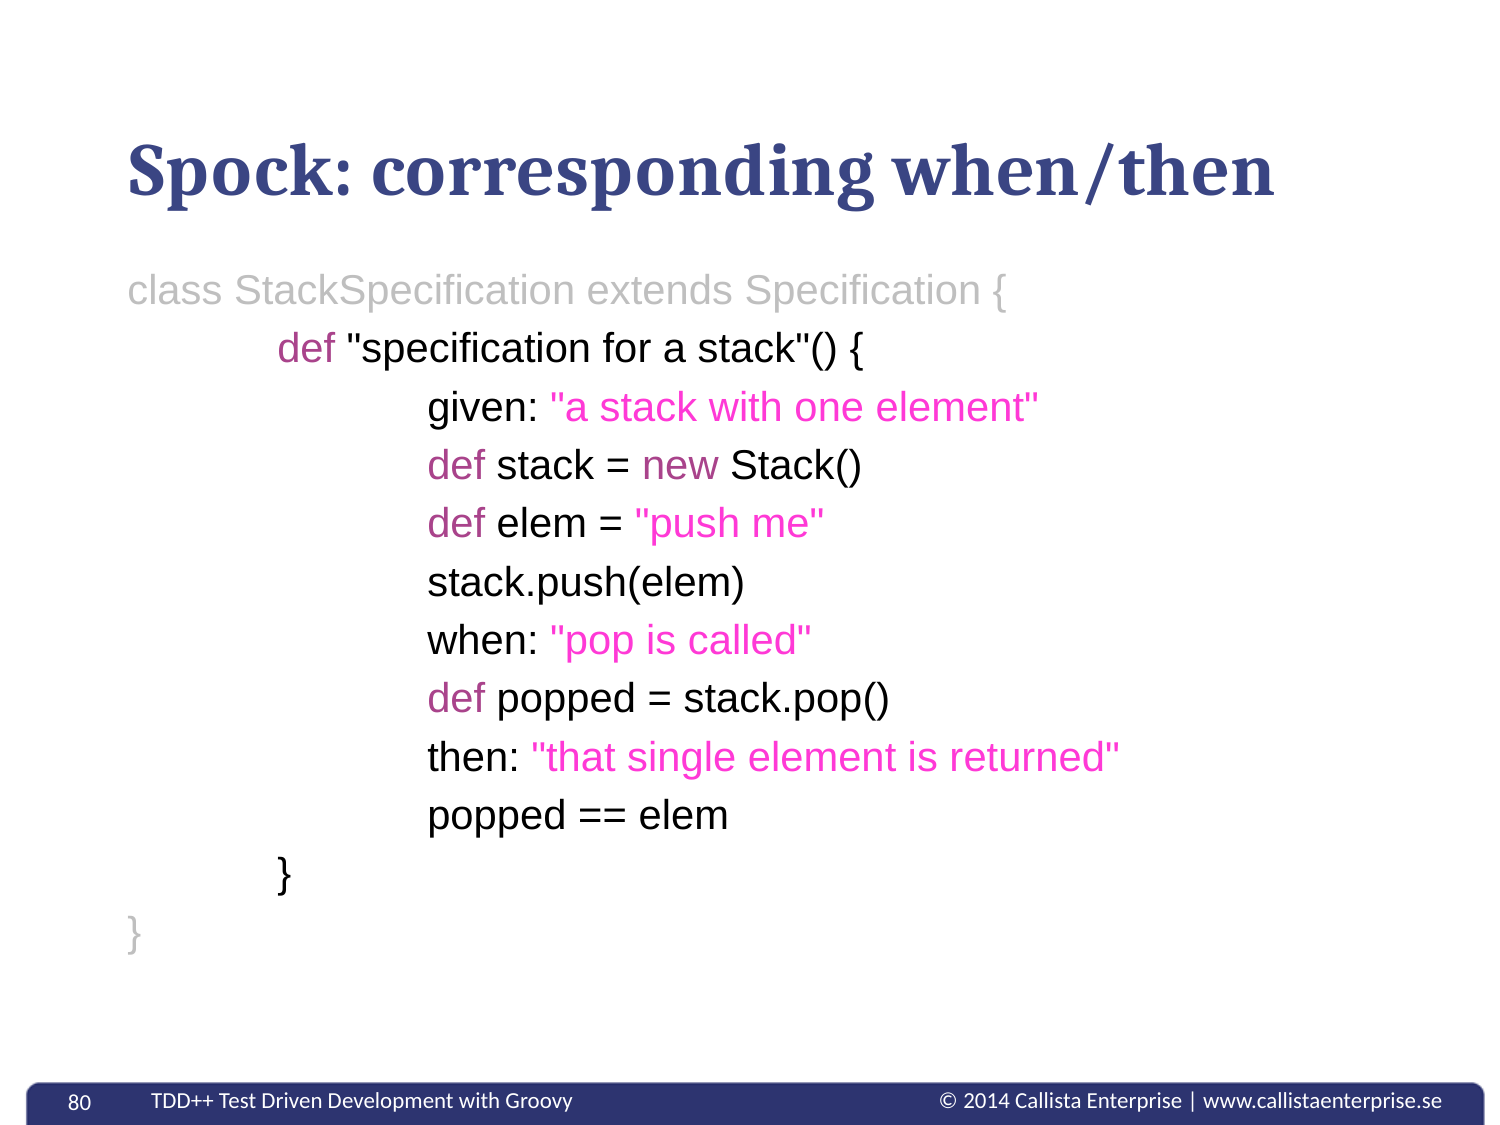

# Spock: corresponding when/then
class StackSpecification extends Specification {
	def "specification for a stack"() {
		given: "a stack with one element"
		def stack = new Stack()
		def elem = "push me"
		stack.push(elem)
		when: "pop is called"
		def popped = stack.pop()
		then: "that single element is returned"
		popped == elem
	}
}